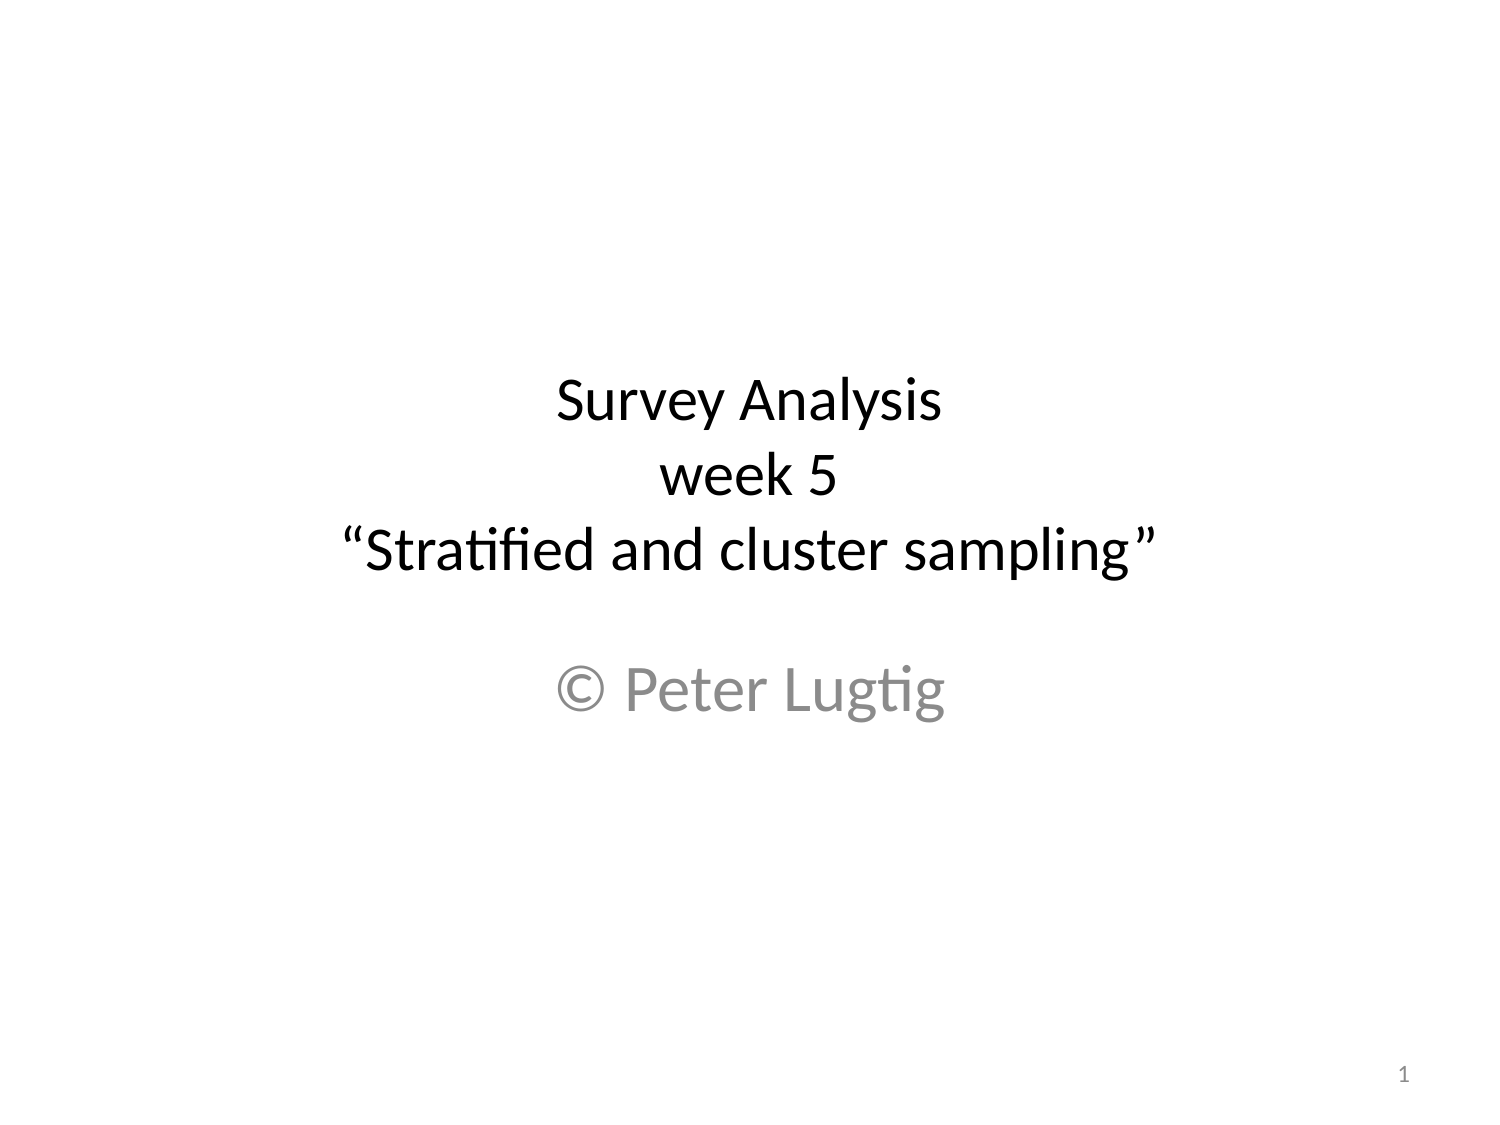

# Survey Analysis week 5 “Stratified and cluster sampling”
© Peter Lugtig
1